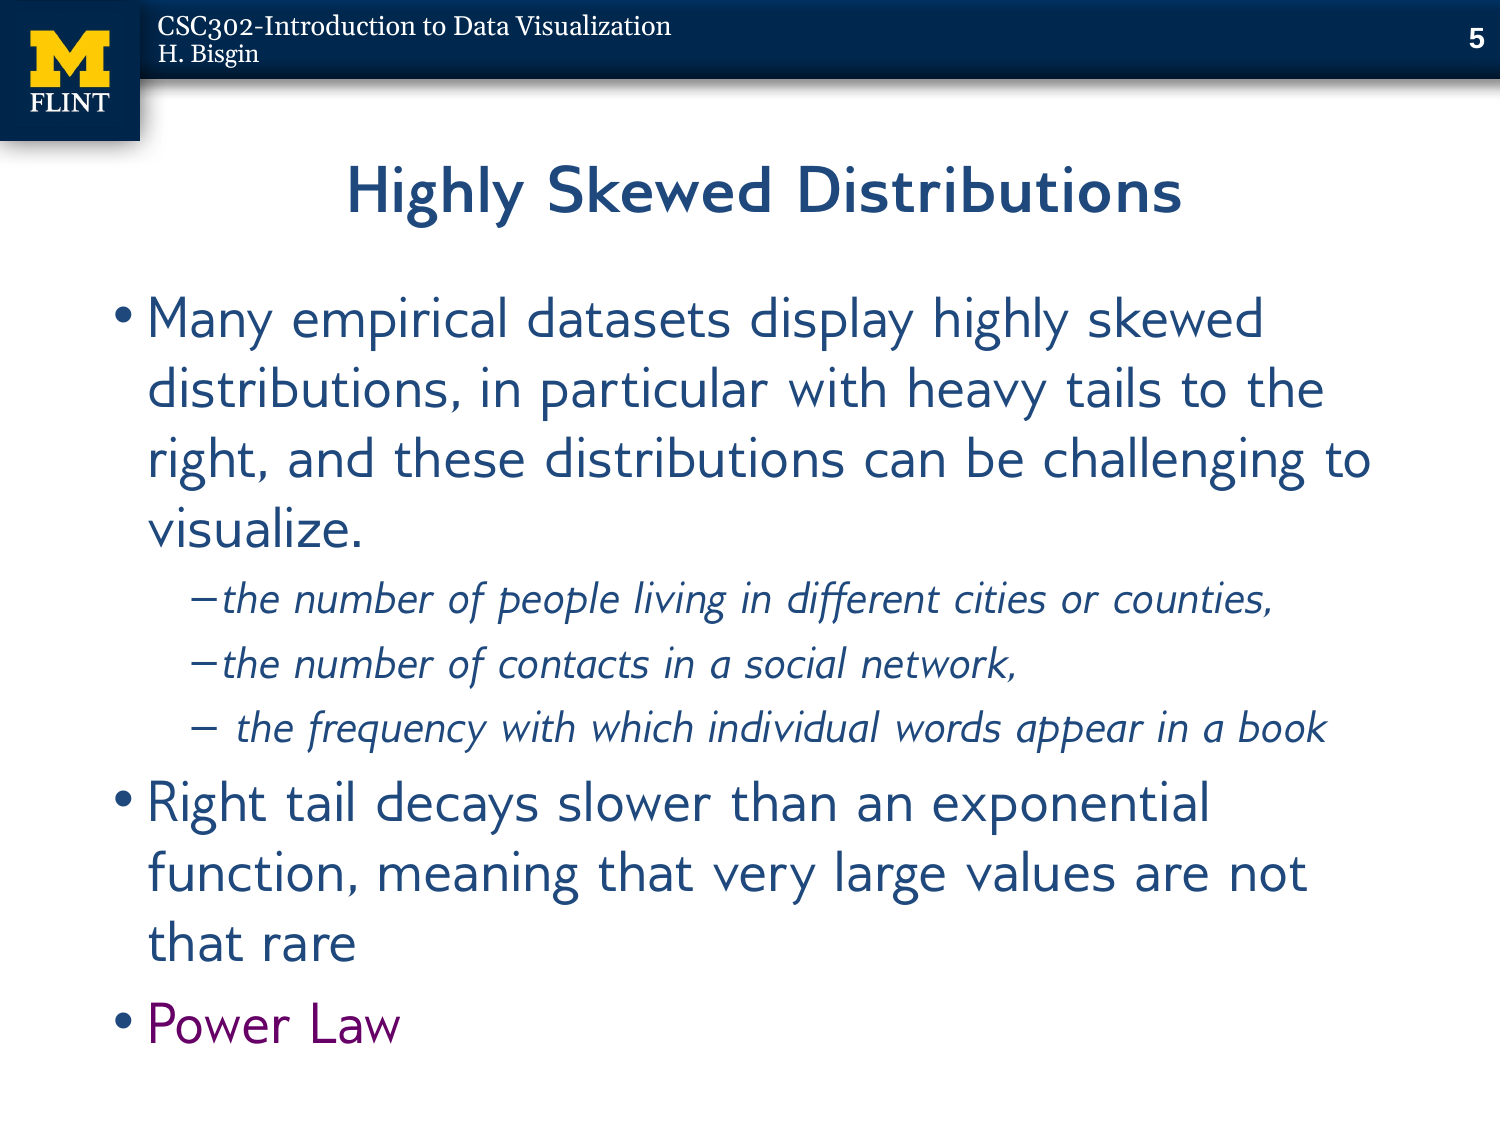

5
# Highly Skewed Distributions
Many empirical datasets display highly skewed distributions, in particular with heavy tails to the right, and these distributions can be challenging to visualize.
the number of people living in different cities or counties,
the number of contacts in a social network,
 the frequency with which individual words appear in a book
Right tail decays slower than an exponential function, meaning that very large values are not that rare
Power Law